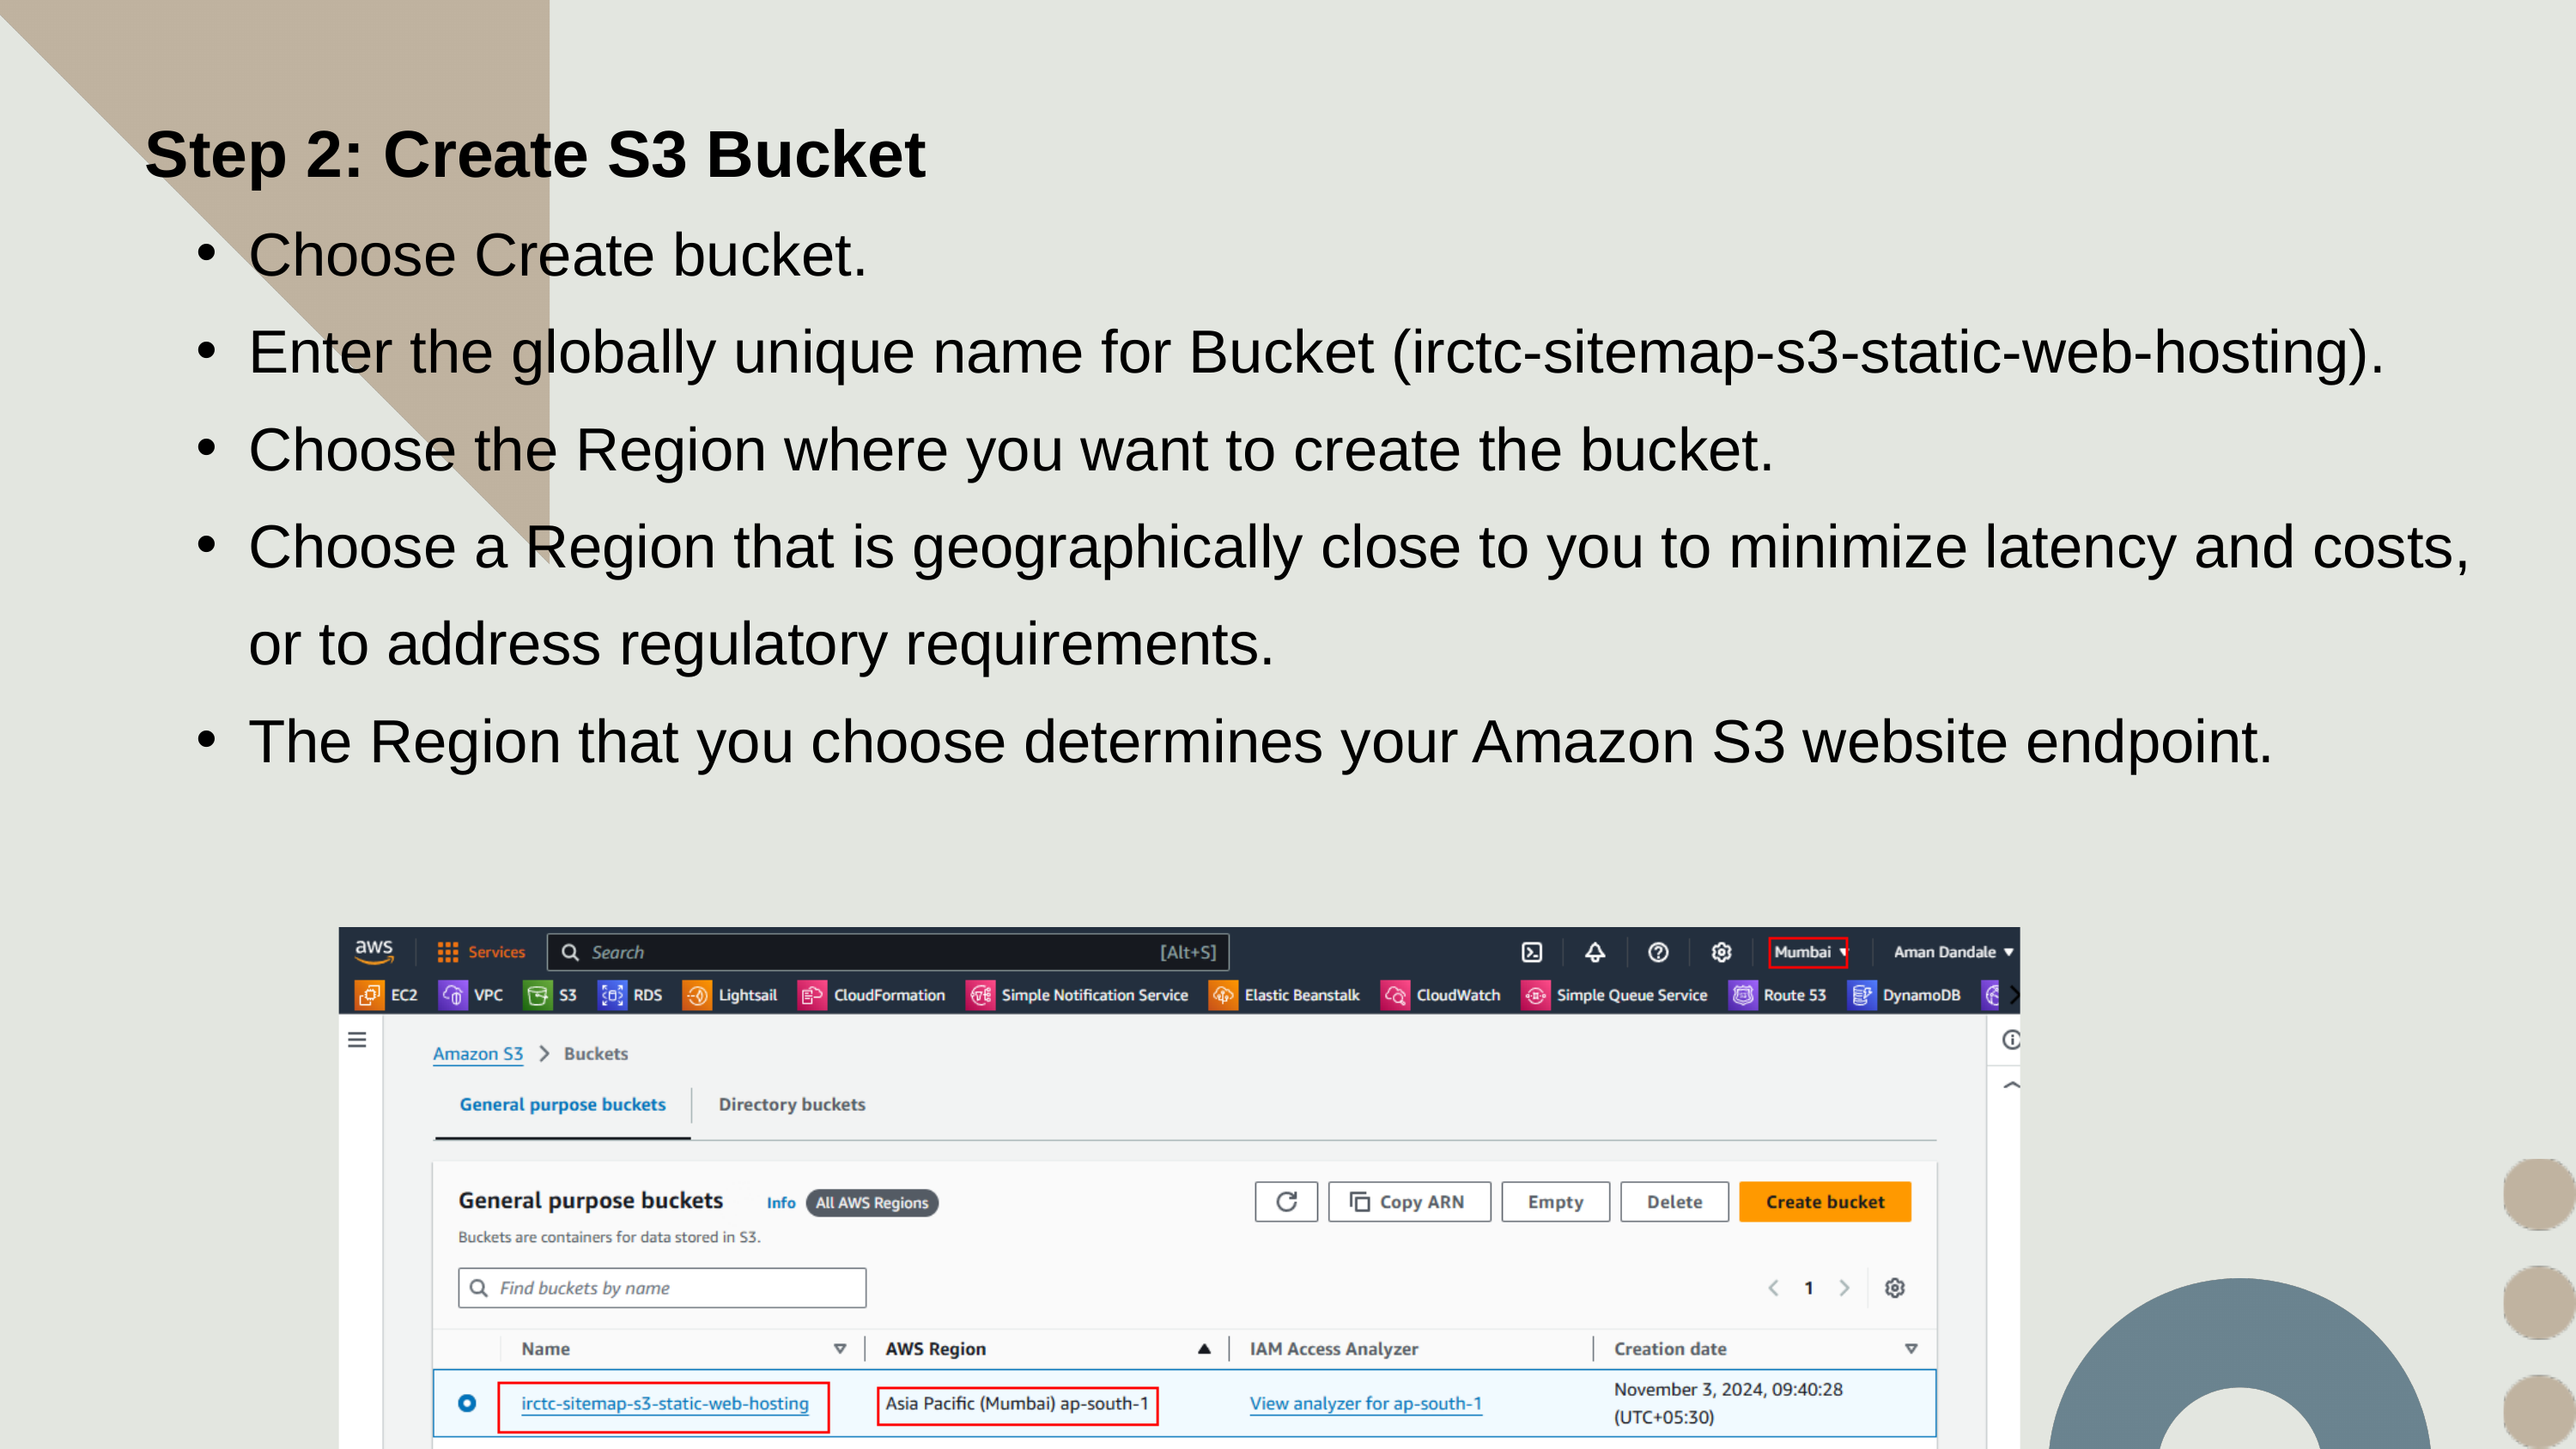

Step 2: Create S3 Bucket
Choose Create bucket.
Enter the globally unique name for Bucket (irctc-sitemap-s3-static-web-hosting).
Choose the Region where you want to create the bucket.
Choose a Region that is geographically close to you to minimize latency and costs, or to address regulatory requirements.
The Region that you choose determines your Amazon S3 website endpoint.